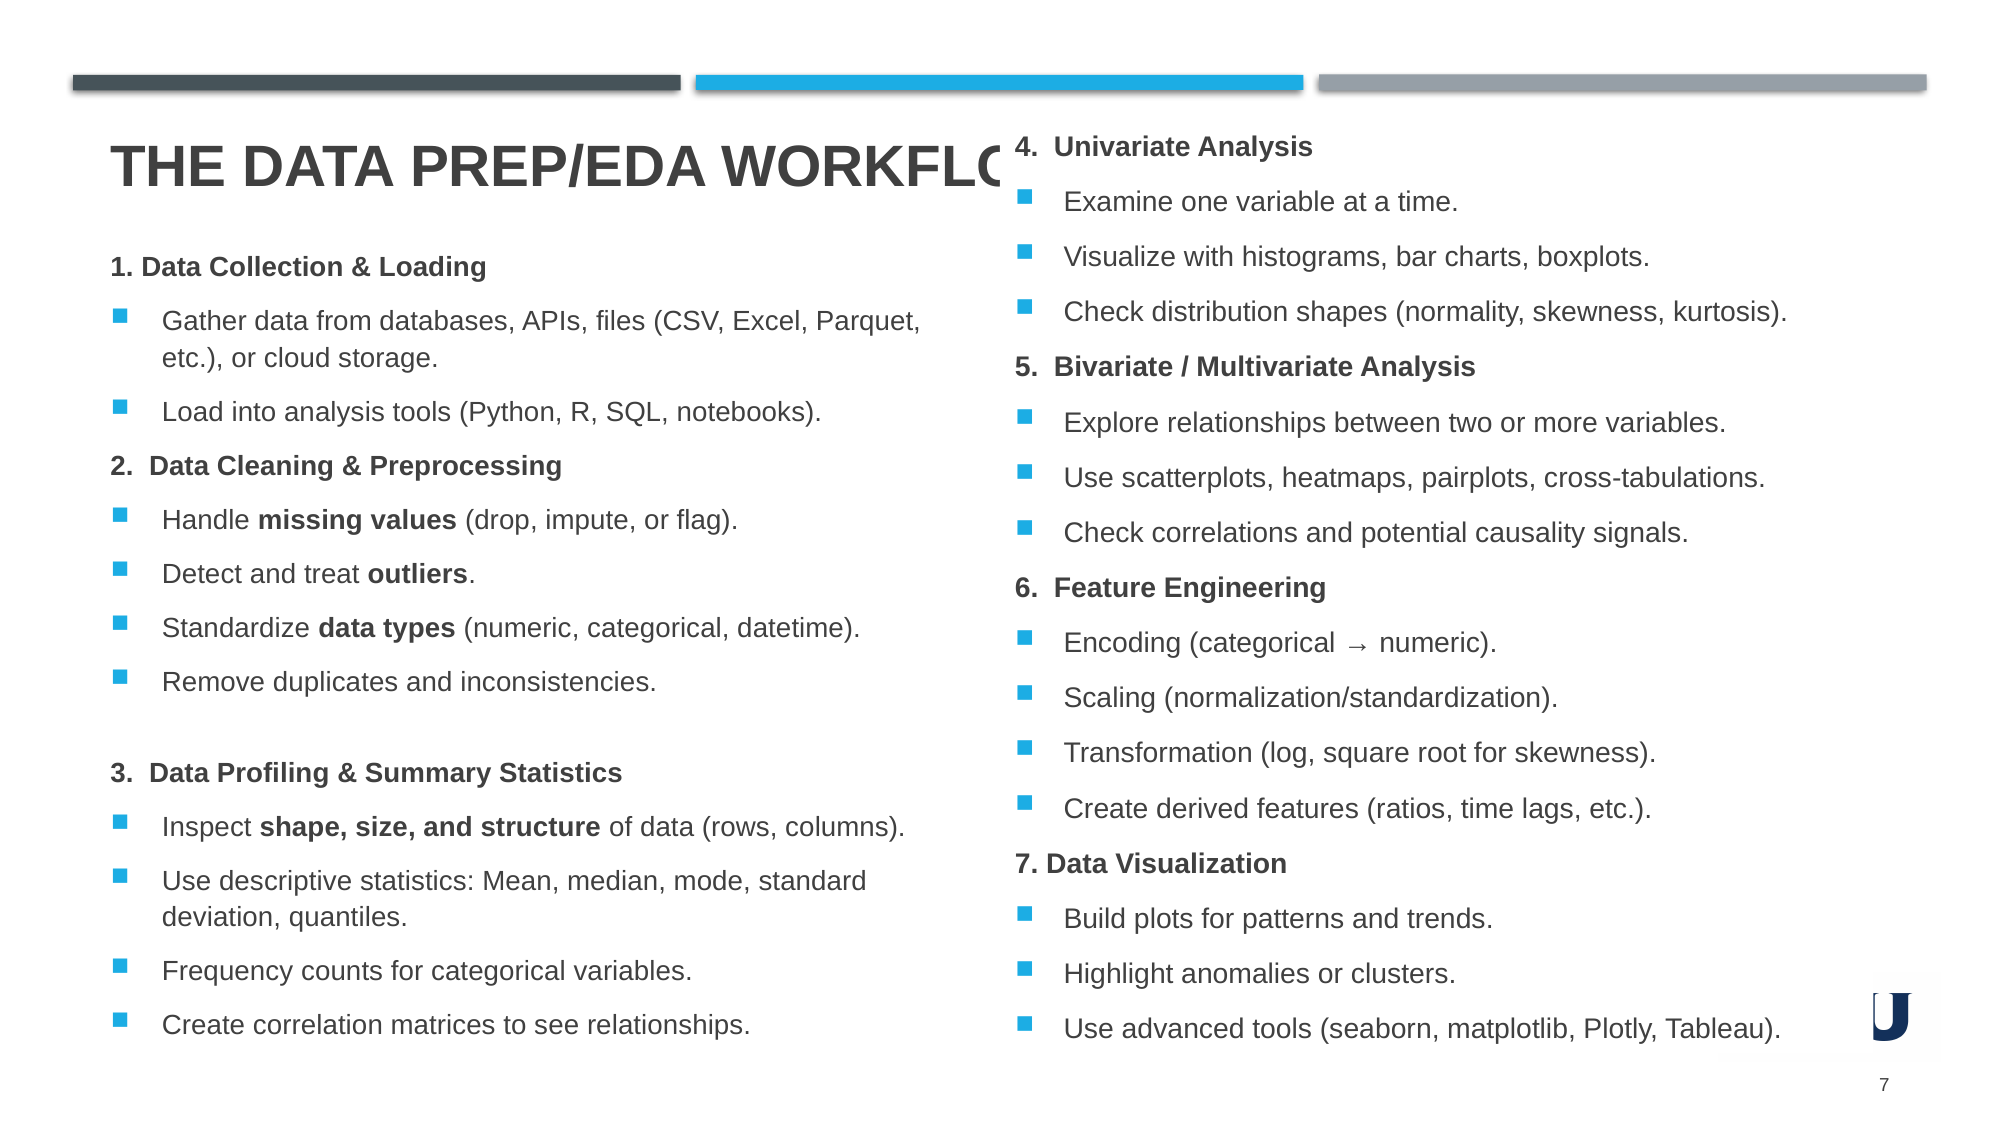

# The Data Prep/EDA workflow
4.  Univariate Analysis
Examine one variable at a time.
Visualize with histograms, bar charts, boxplots.
Check distribution shapes (normality, skewness, kurtosis).
5.  Bivariate / Multivariate Analysis
Explore relationships between two or more variables.
Use scatterplots, heatmaps, pairplots, cross-tabulations.
Check correlations and potential causality signals.
6.  Feature Engineering
Encoding (categorical → numeric).
Scaling (normalization/standardization).
Transformation (log, square root for skewness).
Create derived features (ratios, time lags, etc.).
7. Data Visualization
Build plots for patterns and trends.
Highlight anomalies or clusters.
Use advanced tools (seaborn, matplotlib, Plotly, Tableau).
1. Data Collection & Loading
Gather data from databases, APIs, files (CSV, Excel, Parquet, etc.), or cloud storage.
Load into analysis tools (Python, R, SQL, notebooks).
2.  Data Cleaning & Preprocessing
Handle missing values (drop, impute, or flag).
Detect and treat outliers.
Standardize data types (numeric, categorical, datetime).
Remove duplicates and inconsistencies.
3.  Data Profiling & Summary Statistics
Inspect shape, size, and structure of data (rows, columns).
Use descriptive statistics: Mean, median, mode, standard deviation, quantiles.
Frequency counts for categorical variables.
Create correlation matrices to see relationships.

7